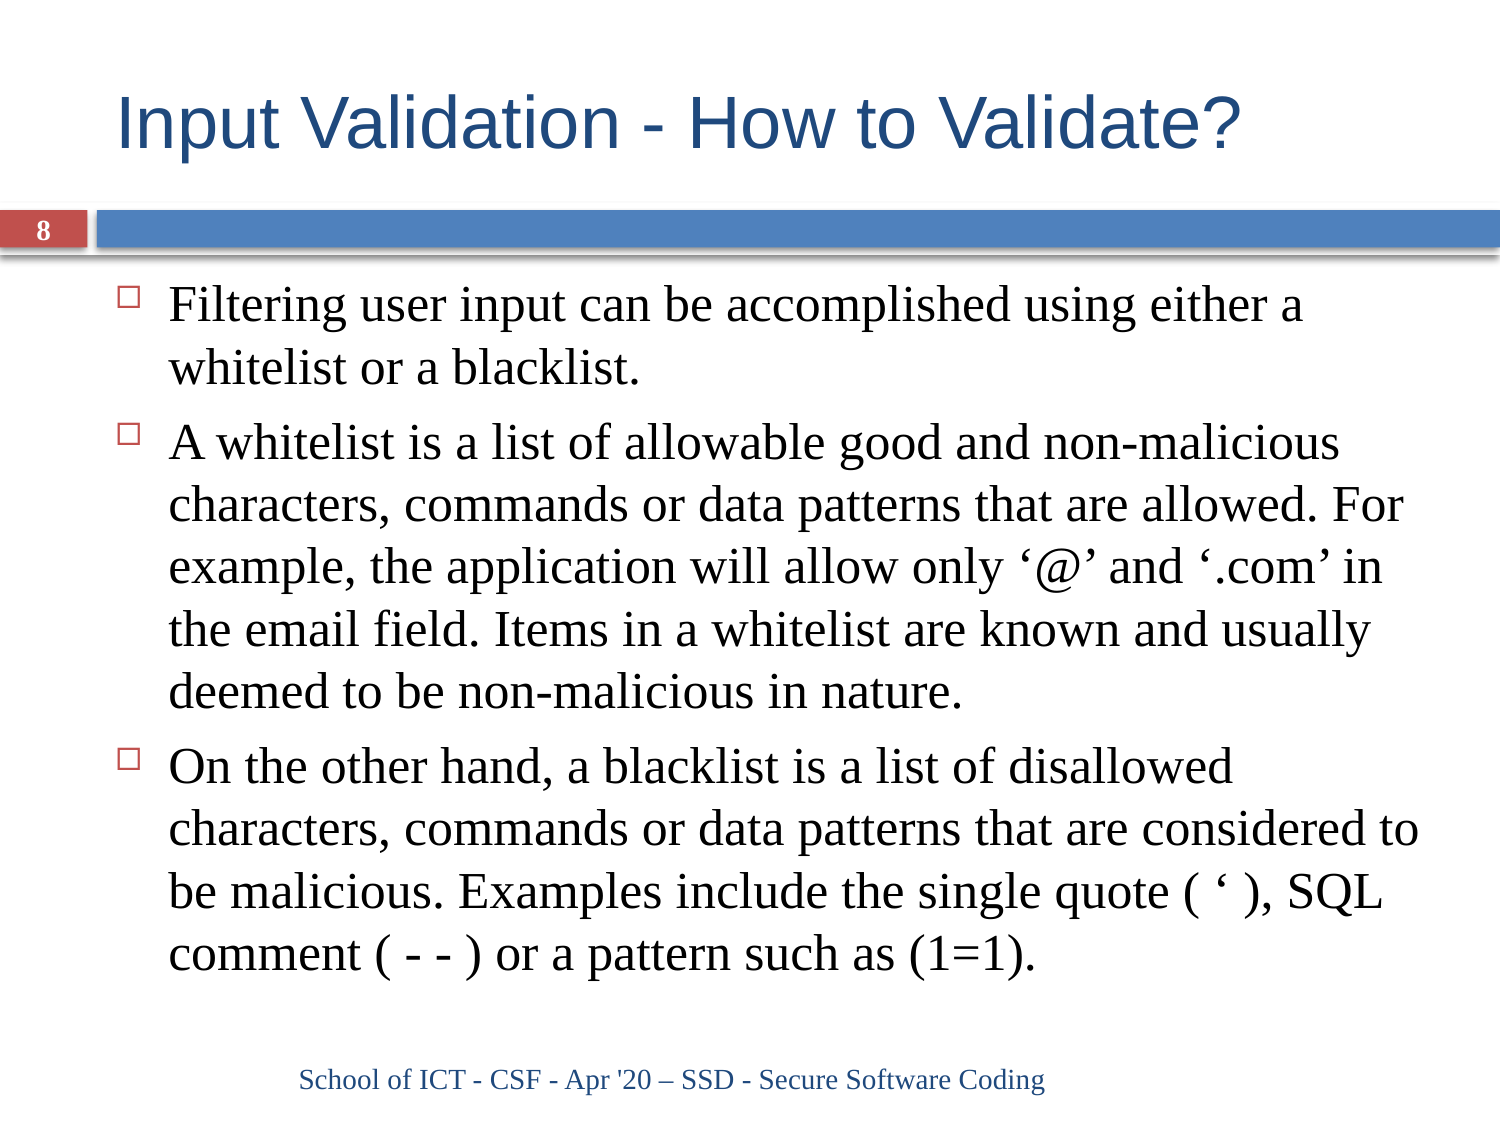

# Input Validation - How to Validate?
8
Filtering user input can be accomplished using either a whitelist or a blacklist.
A whitelist is a list of allowable good and non-malicious characters, commands or data patterns that are allowed. For example, the application will allow only ‘@’ and ‘.com’ in the email field. Items in a whitelist are known and usually deemed to be non-malicious in nature.
On the other hand, a blacklist is a list of disallowed characters, commands or data patterns that are considered to be malicious. Examples include the single quote ( ‘ ), SQL comment ( - - ) or a pattern such as (1=1).
School of ICT - CSF - Apr '20 – SSD - Secure Software Coding